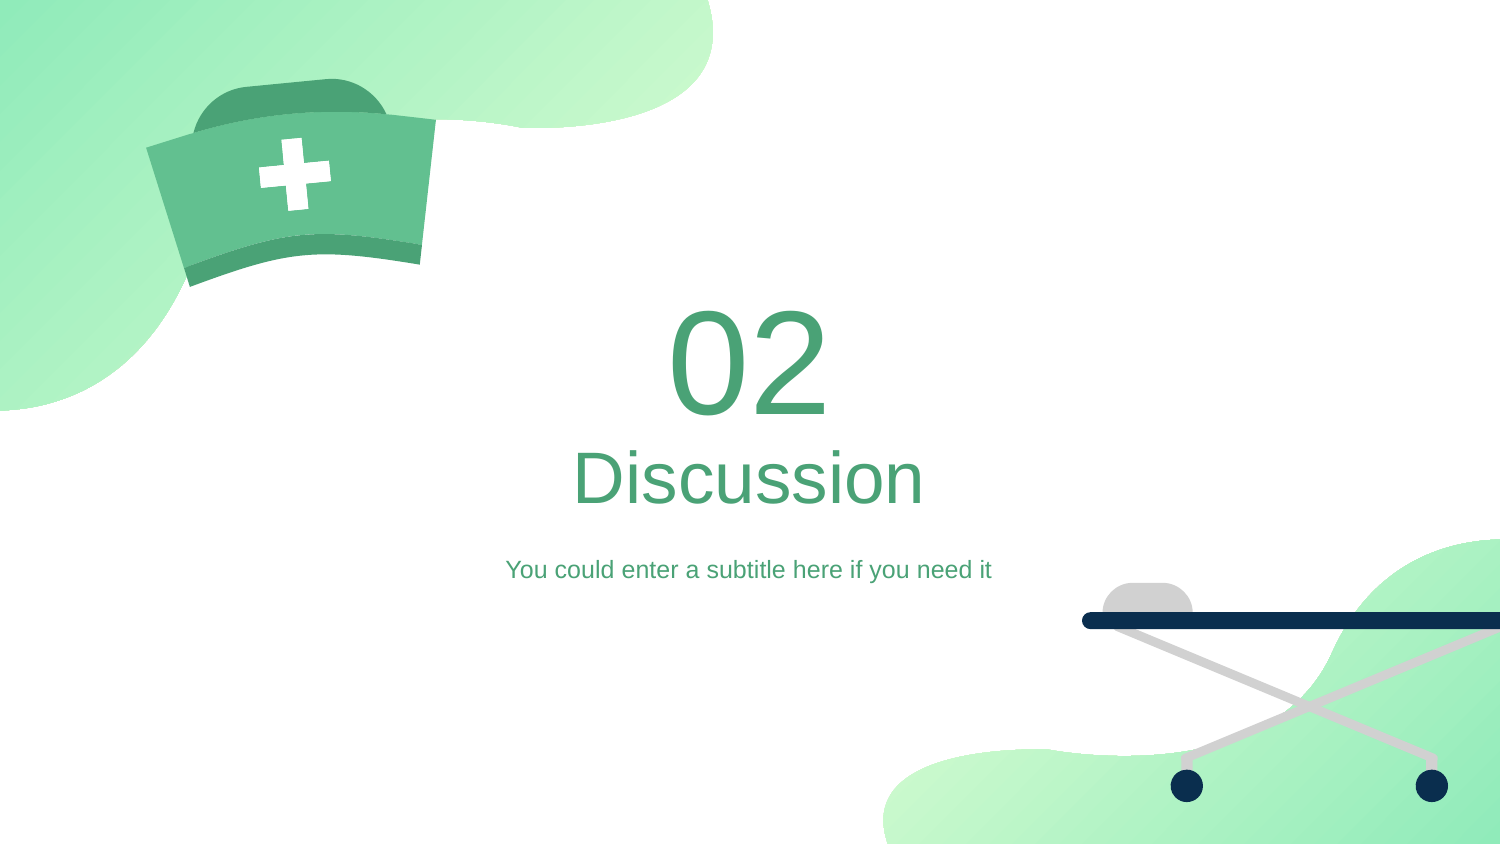

02
# Discussion
You could enter a subtitle here if you need it